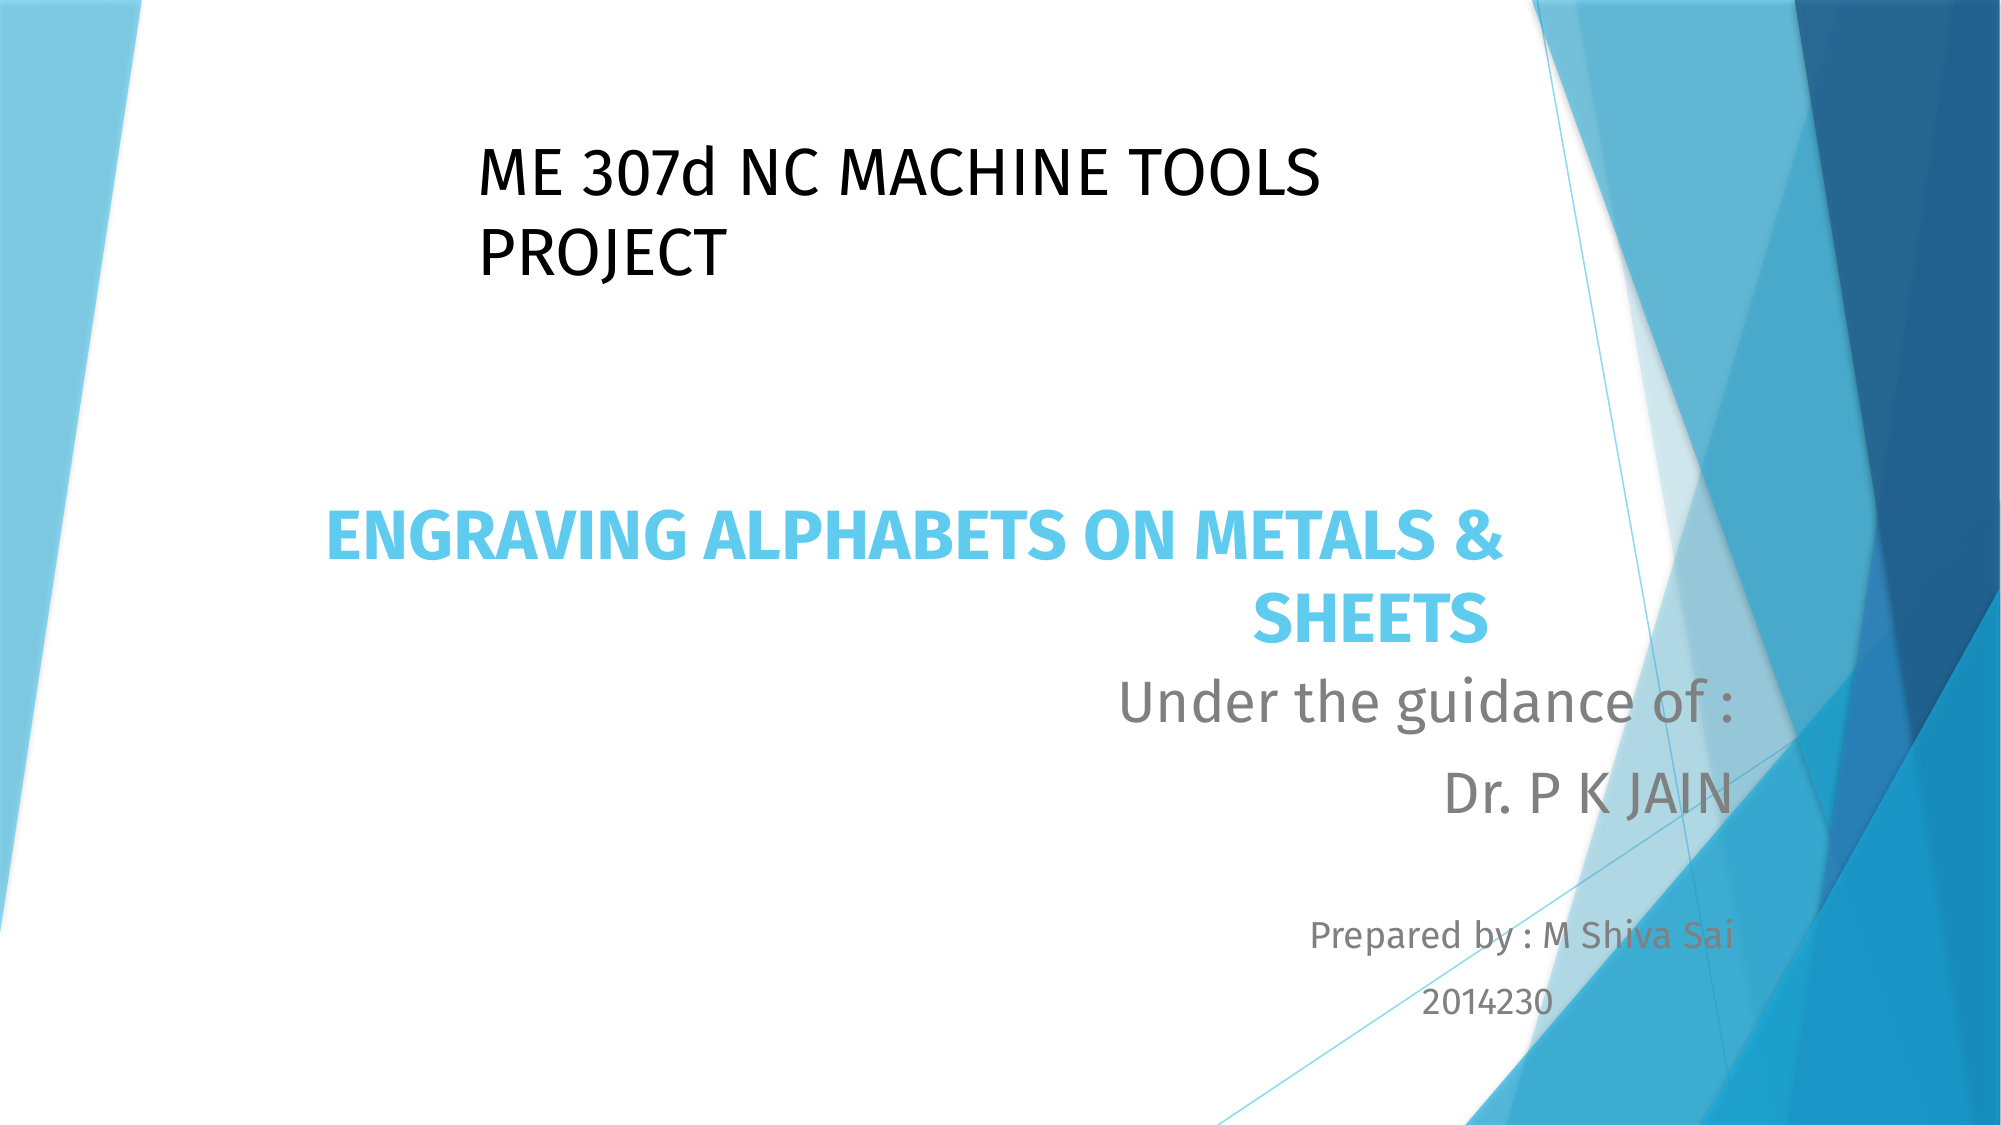

ME 307d NC MACHINE TOOLS PROJECT
# ENGRAVING ALPHABETS ON METALS & SHEETS

Under the guidance of :
      Dr. P K JAIN

      Prepared by : M Shiva Sai
2014230